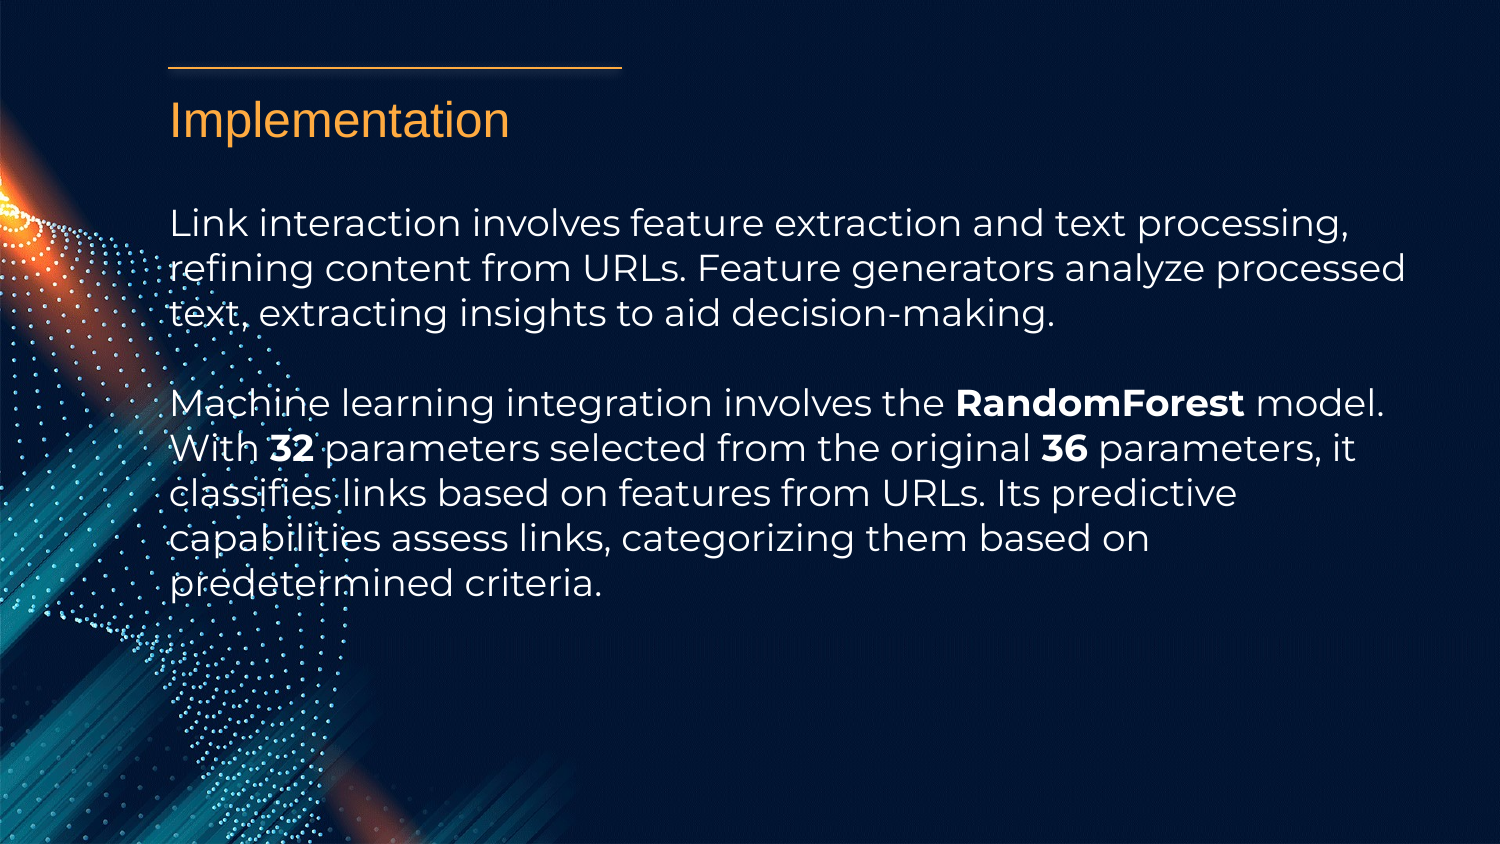

# Implementation
Link interaction involves feature extraction and text processing, refining content from URLs. Feature generators analyze processed text, extracting insights to aid decision-making.

Machine learning integration involves the RandomForest model. With 32 parameters selected from the original 36 parameters, it classifies links based on features from URLs. Its predictive capabilities assess links, categorizing them based on predetermined criteria.